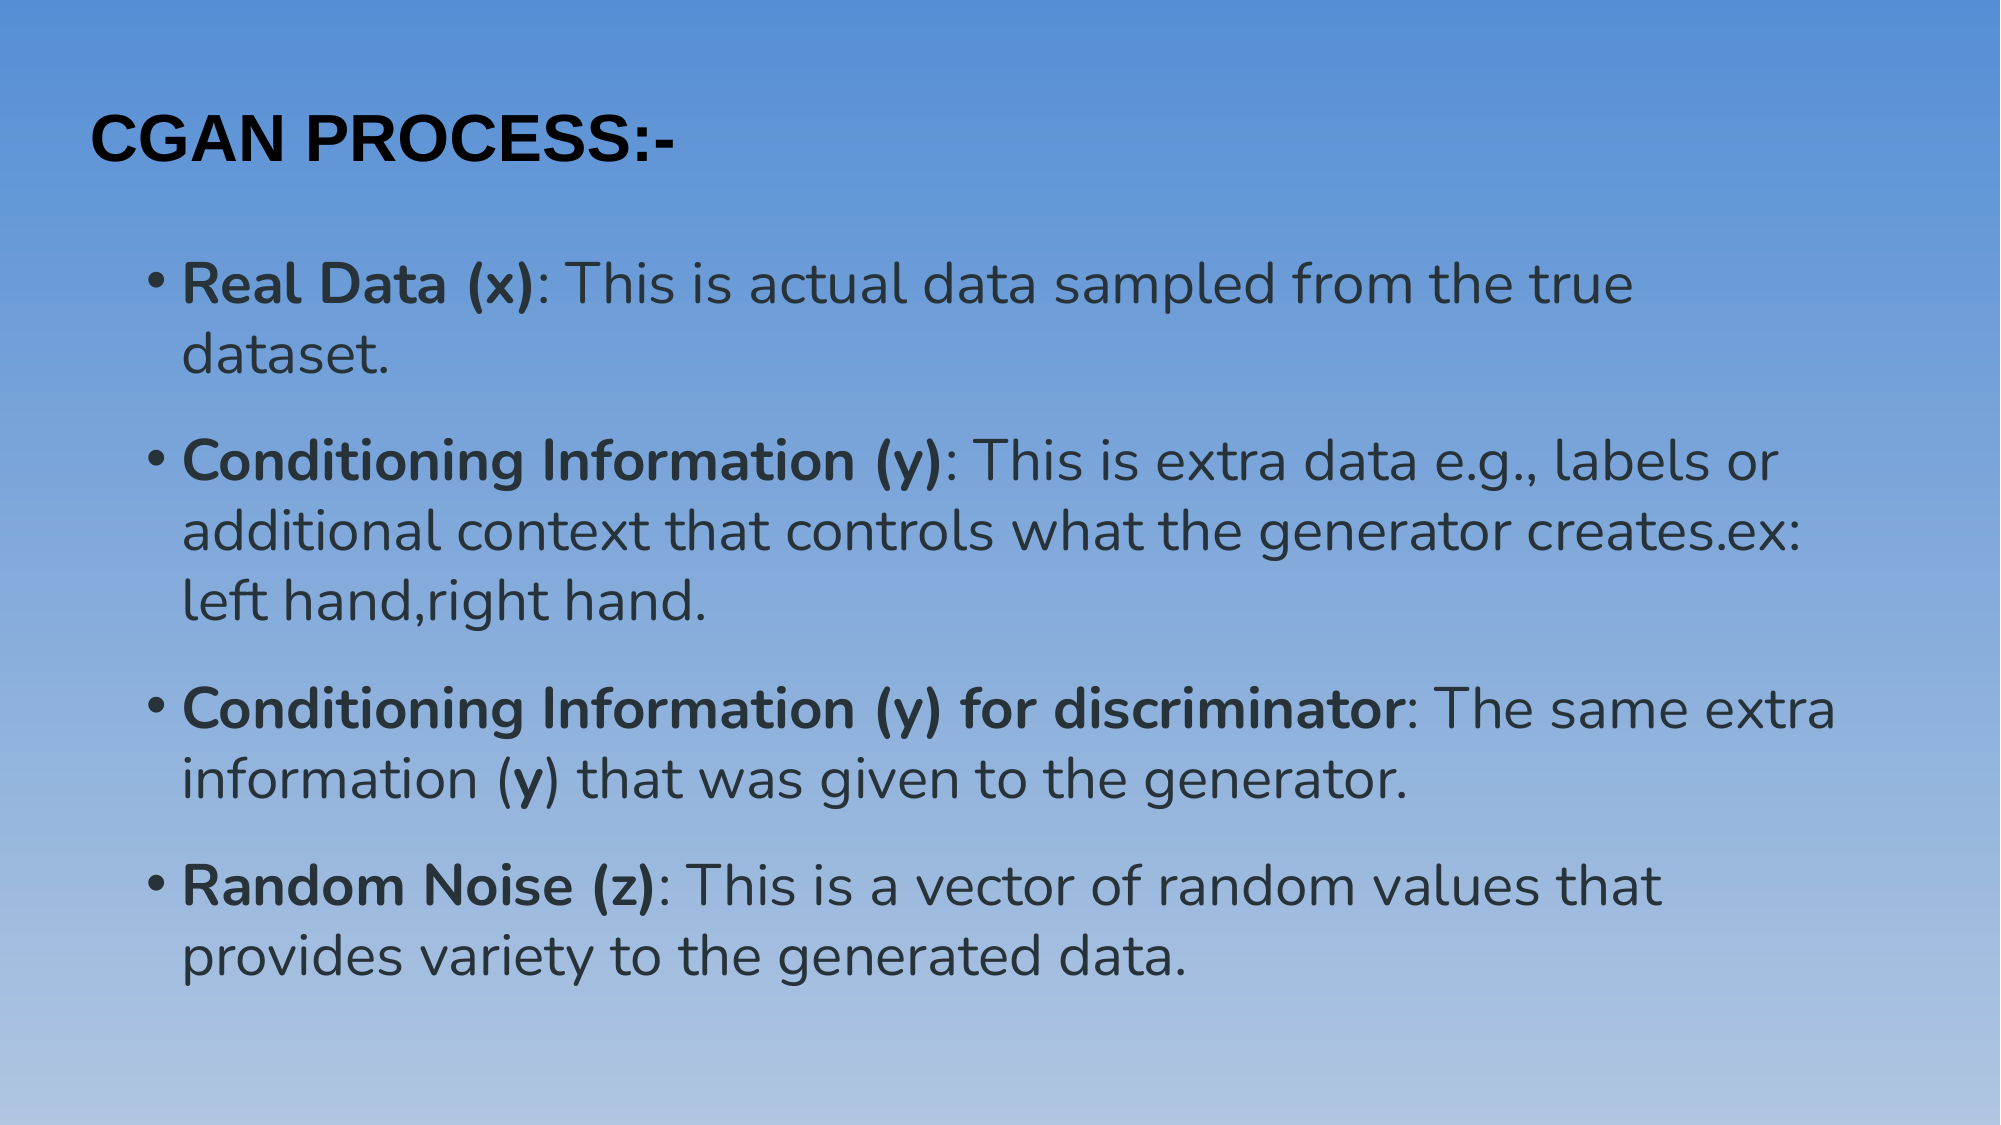

CGAN PROCESS:-
Real Data (x): This is actual data sampled from the true dataset.
Conditioning Information (y): This is extra data e.g., labels or additional context that controls what the generator creates.ex: left hand,right hand.
Conditioning Information (y) for discriminator: The same extra information (y) that was given to the generator.
Random Noise (z): This is a vector of random values that provides variety to the generated data.